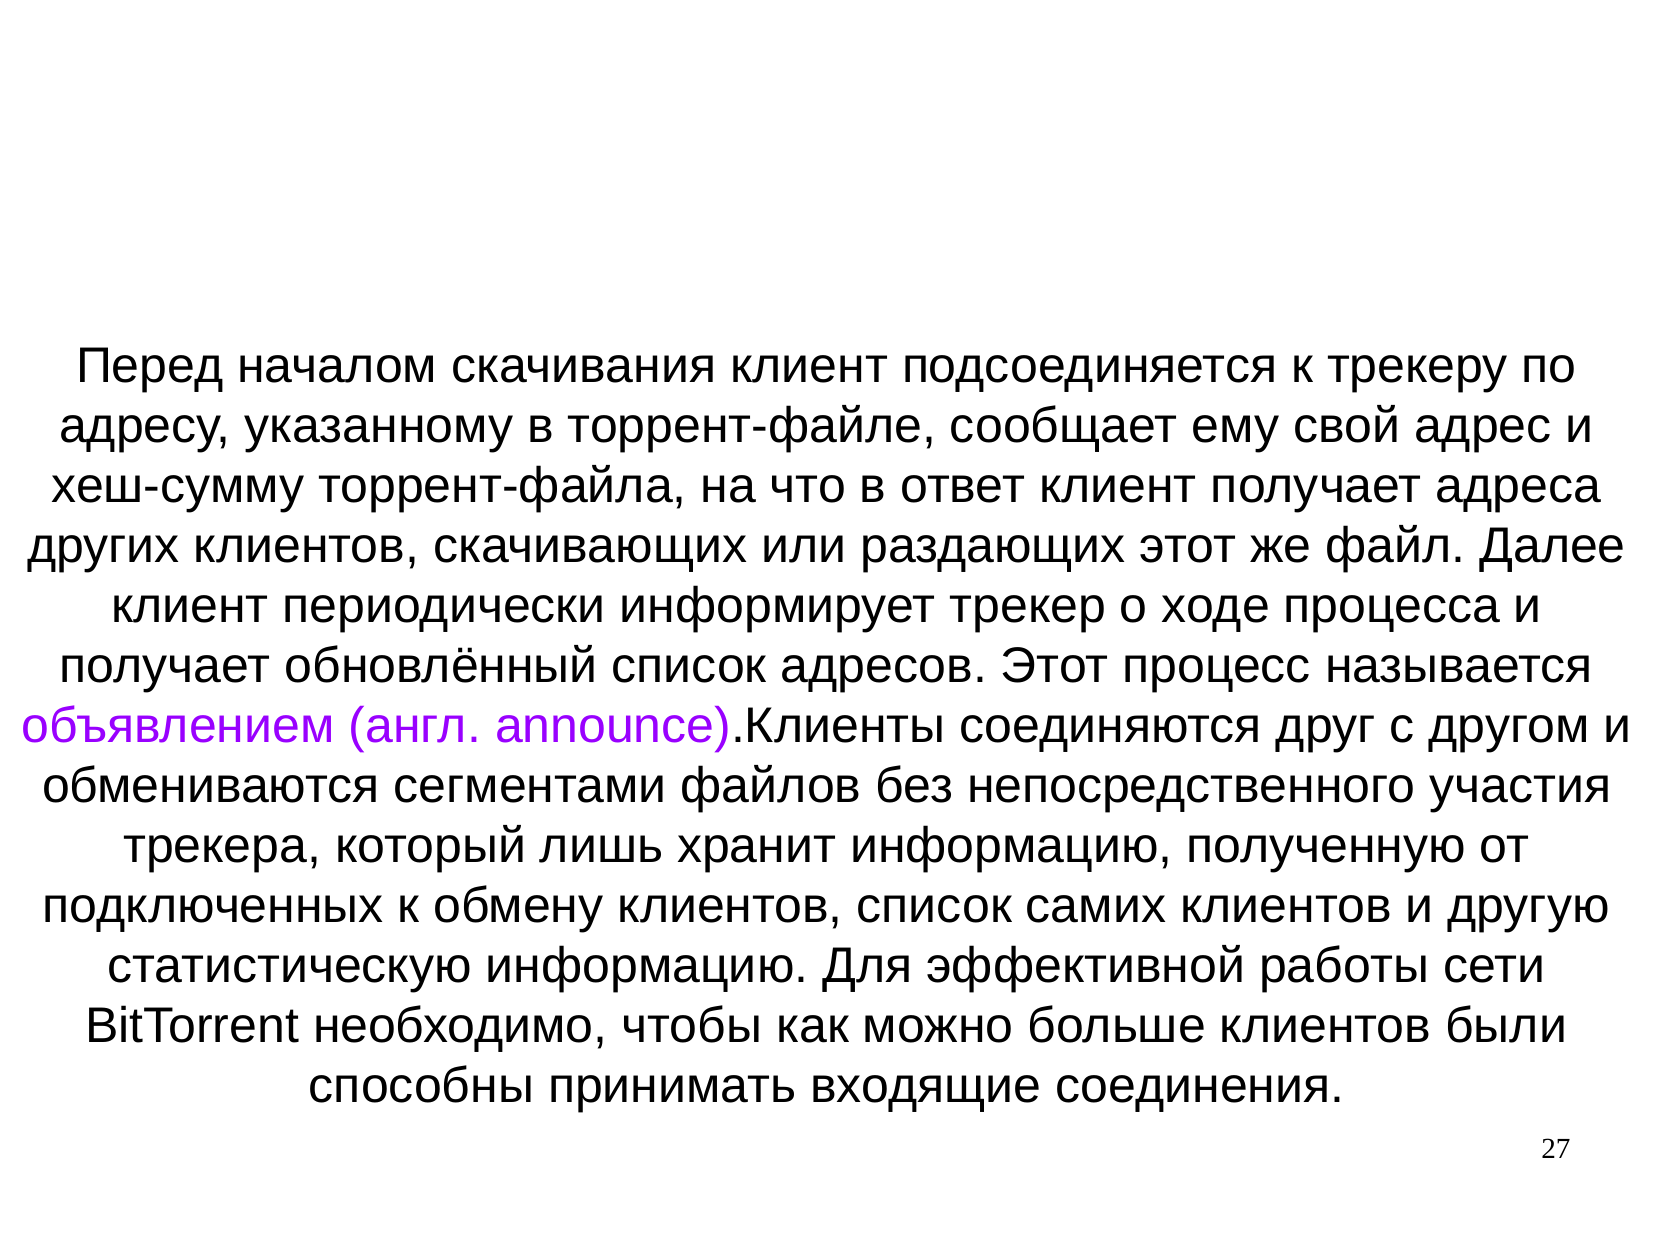

Перед началом скачивания клиент подсоединяется к трекеру по адресу, указанному в торрент-файле, сообщает ему свой адрес и хеш-сумму торрент-файла, на что в ответ клиент получает адреса других клиентов, скачивающих или раздающих этот же файл. Далее клиент периодически информирует трекер о ходе процесса и получает обновлённый список адресов. Этот процесс называется объявлением (англ. announce).Клиенты соединяются друг с другом и обмениваются сегментами файлов без непосредственного участия трекера, который лишь хранит информацию, полученную от подключенных к обмену клиентов, список самих клиентов и другую статистическую информацию. Для эффективной работы сети BitTorrent необходимо, чтобы как можно больше клиентов были способны принимать входящие соединения.
27